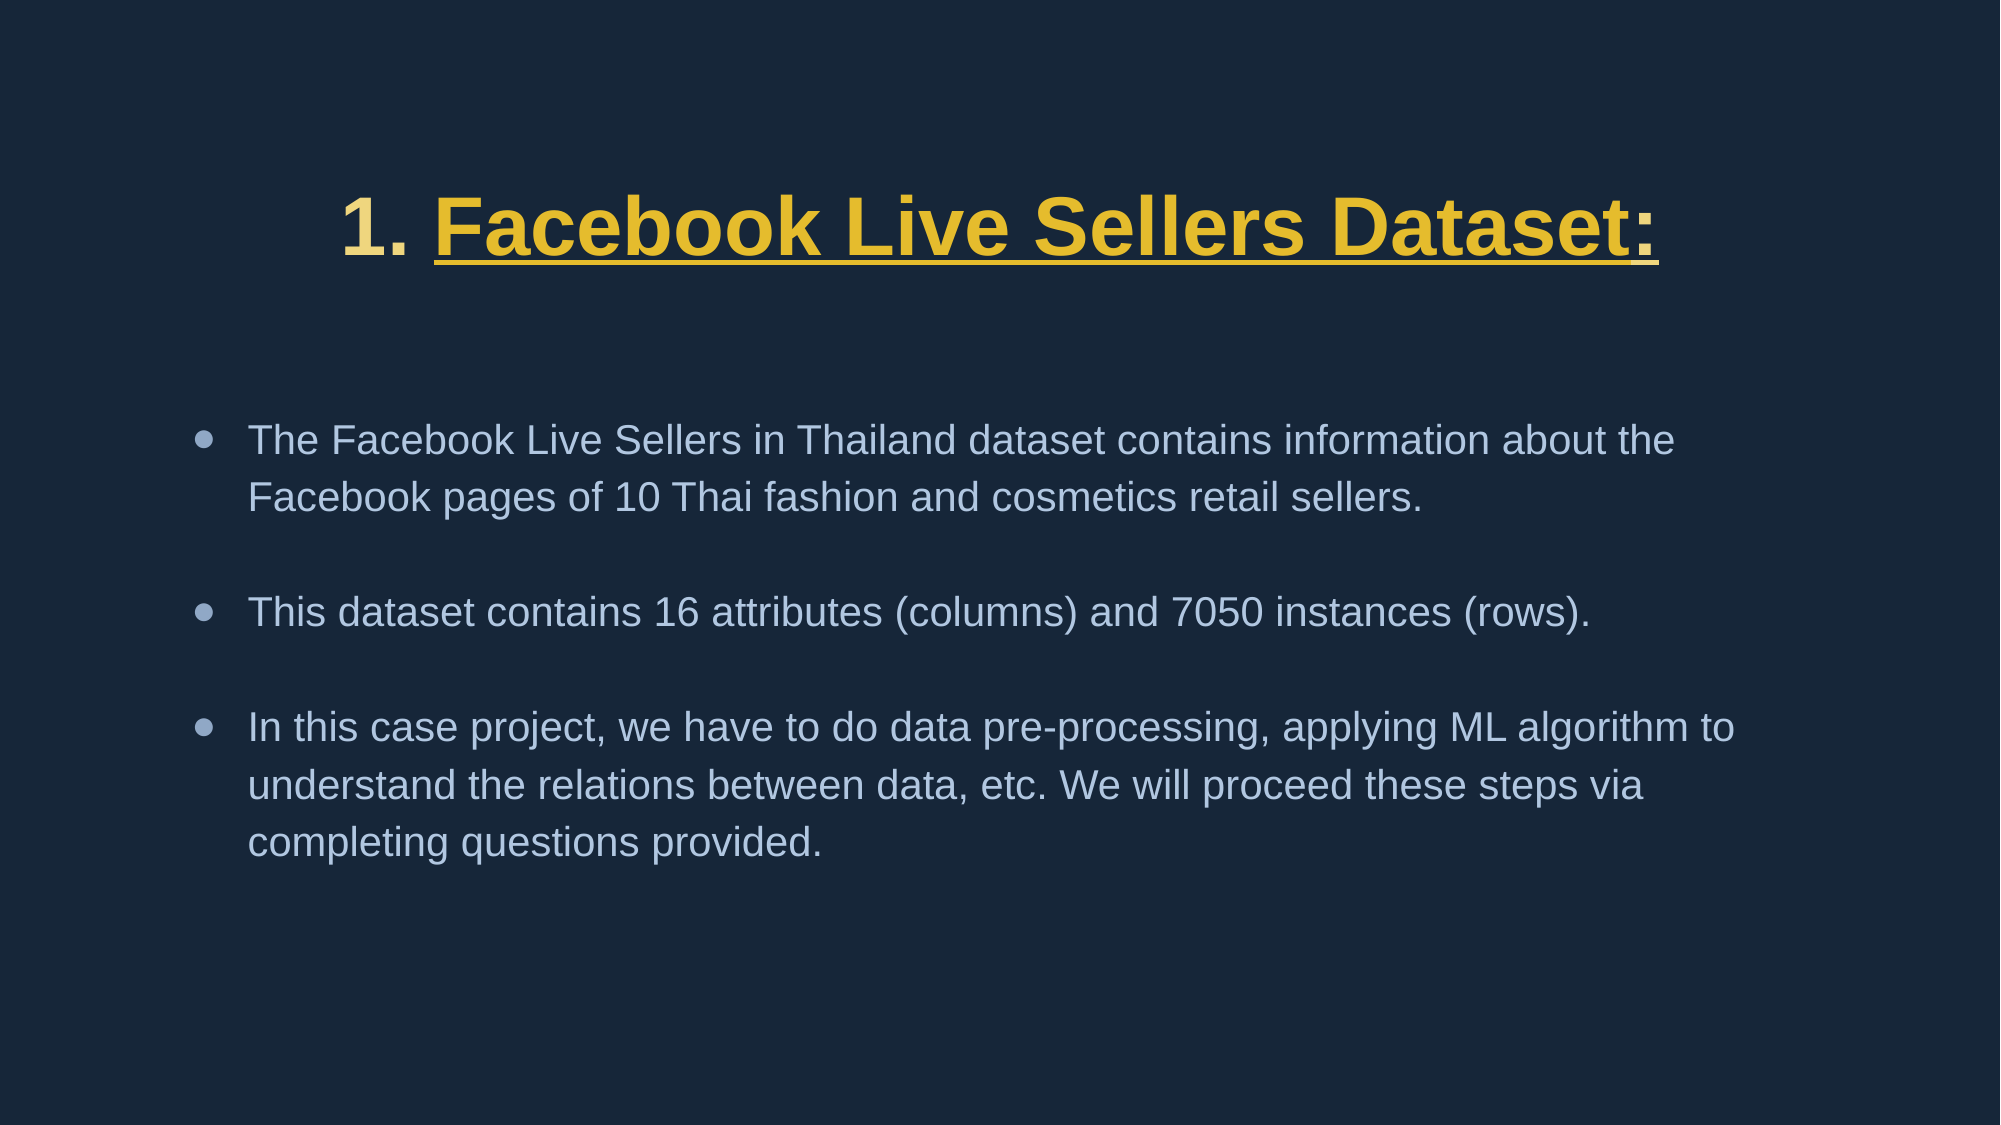

# 1. Facebook Live Sellers Dataset:

The Facebook Live Sellers in Thailand dataset contains information about the Facebook pages of 10 Thai fashion and cosmetics retail sellers.

This dataset contains 16 attributes (columns) and 7050 instances (rows).

In this case project, we have to do data pre-processing, applying ML algorithm to understand the relations between data, etc. We will proceed these steps via completing questions provided.